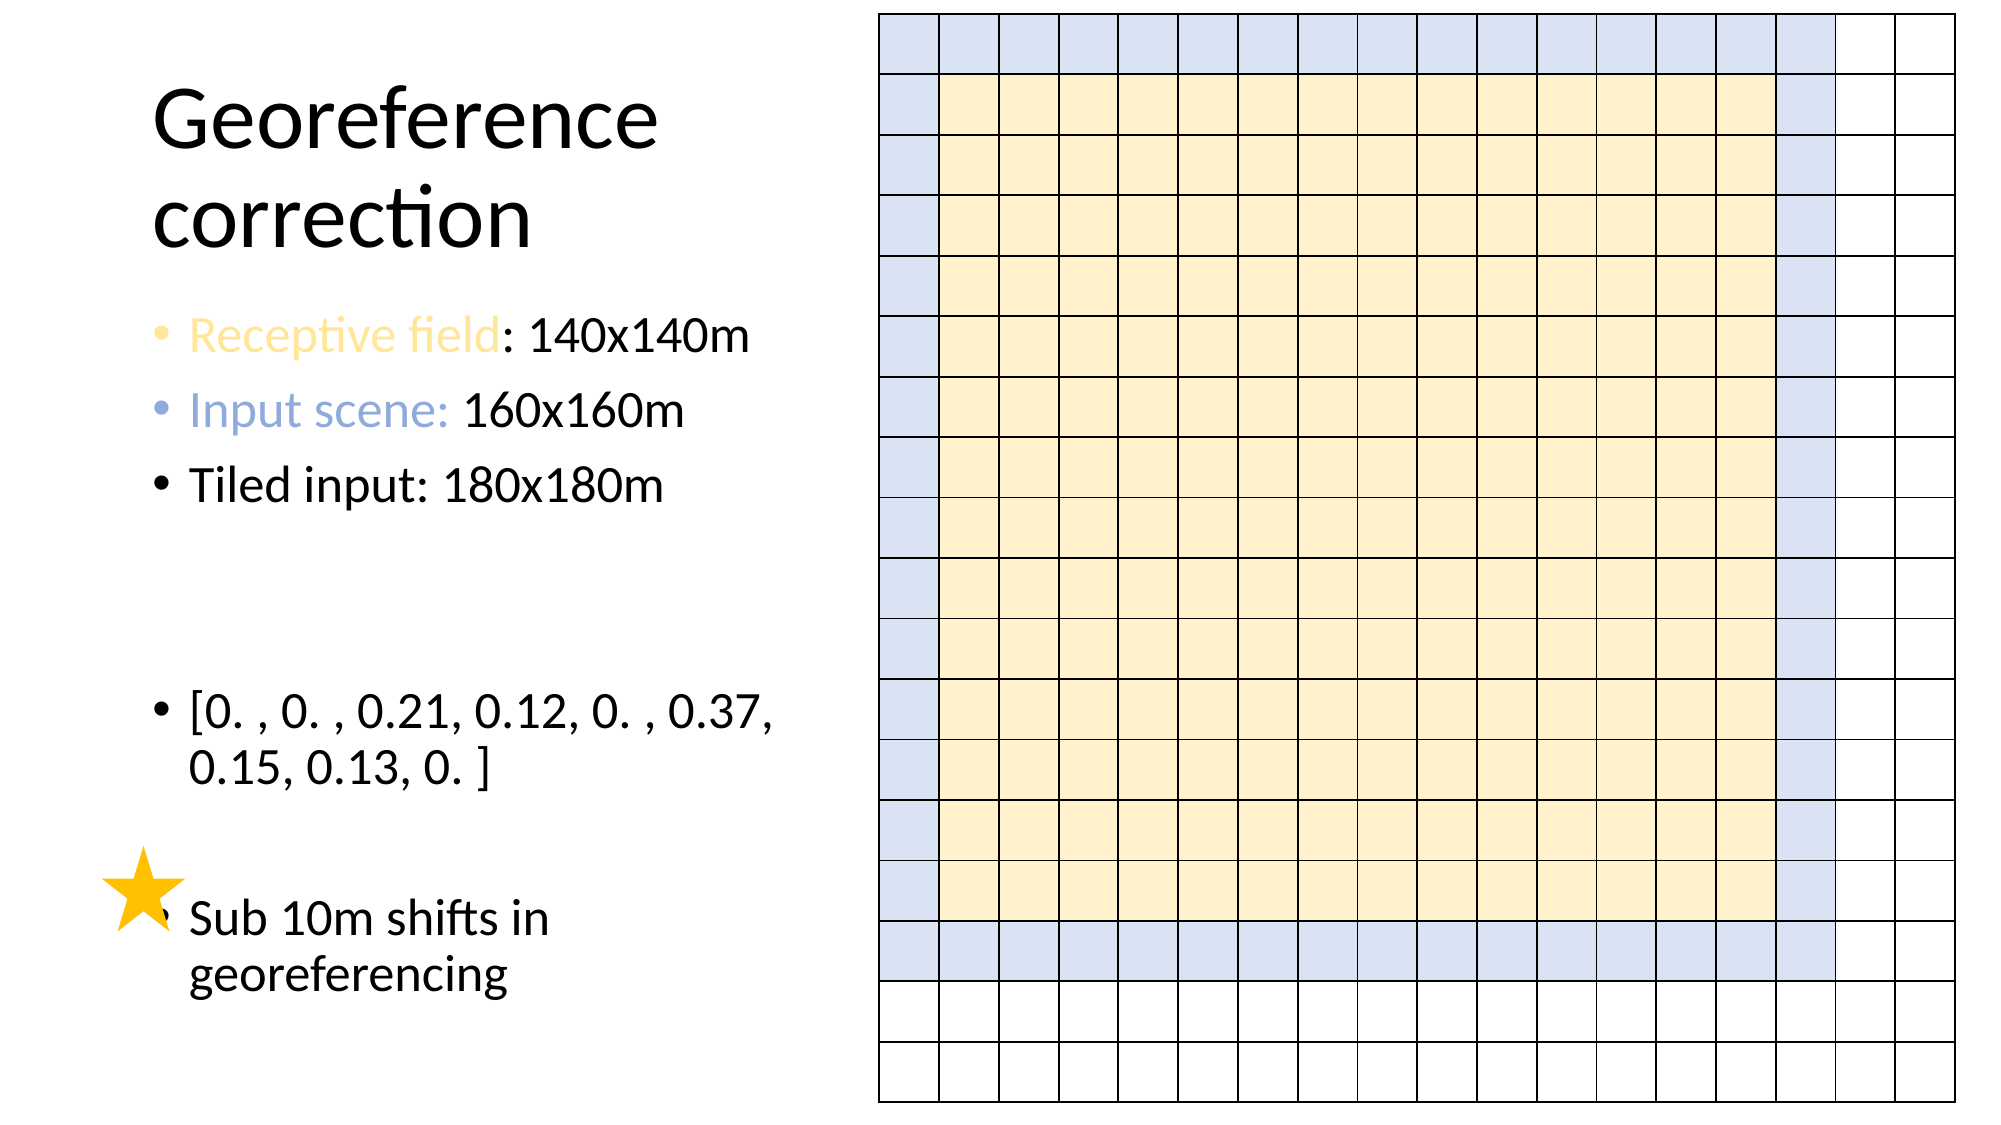

|  |  |  |  |  |  |  |  |  |  |  |  |  |  |  |  |  |  |
| --- | --- | --- | --- | --- | --- | --- | --- | --- | --- | --- | --- | --- | --- | --- | --- | --- | --- |
|  |  |  |  |  |  |  |  |  |  |  |  |  |  |  |  |  |  |
|  |  |  |  |  |  |  |  |  |  |  |  |  |  |  |  |  |  |
|  |  |  |  |  |  |  |  |  |  |  |  |  |  |  |  |  |  |
|  |  |  |  |  |  |  |  |  |  |  |  |  |  |  |  |  |  |
|  |  |  |  |  |  |  |  |  |  |  |  |  |  |  |  |  |  |
|  |  |  |  |  |  |  |  |  |  |  |  |  |  |  |  |  |  |
|  |  |  |  |  |  |  |  |  |  |  |  |  |  |  |  |  |  |
|  |  |  |  |  |  |  |  |  |  |  |  |  |  |  |  |  |  |
|  |  |  |  |  |  |  |  |  |  |  |  |  |  |  |  |  |  |
|  |  |  |  |  |  |  |  |  |  |  |  |  |  |  |  |  |  |
|  |  |  |  |  |  |  |  |  |  |  |  |  |  |  |  |  |  |
|  |  |  |  |  |  |  |  |  |  |  |  |  |  |  |  |  |  |
|  |  |  |  |  |  |  |  |  |  |  |  |  |  |  |  |  |  |
|  |  |  |  |  |  |  |  |  |  |  |  |  |  |  |  |  |  |
|  |  |  |  |  |  |  |  |  |  |  |  |  |  |  |  |  |  |
|  |  |  |  |  |  |  |  |  |  |  |  |  |  |  |  |  |  |
|  |  |  |  |  |  |  |  |  |  |  |  |  |  |  |  |  |  |
# Georeference correction
Receptive field: 140x140m
Input scene: 160x160m
Tiled input: 180x180m

[0. , 0. , 0.21, 0.12, 0. , 0.37, 0.15, 0.13, 0. ]

Sub 10m shifts in georeferencing